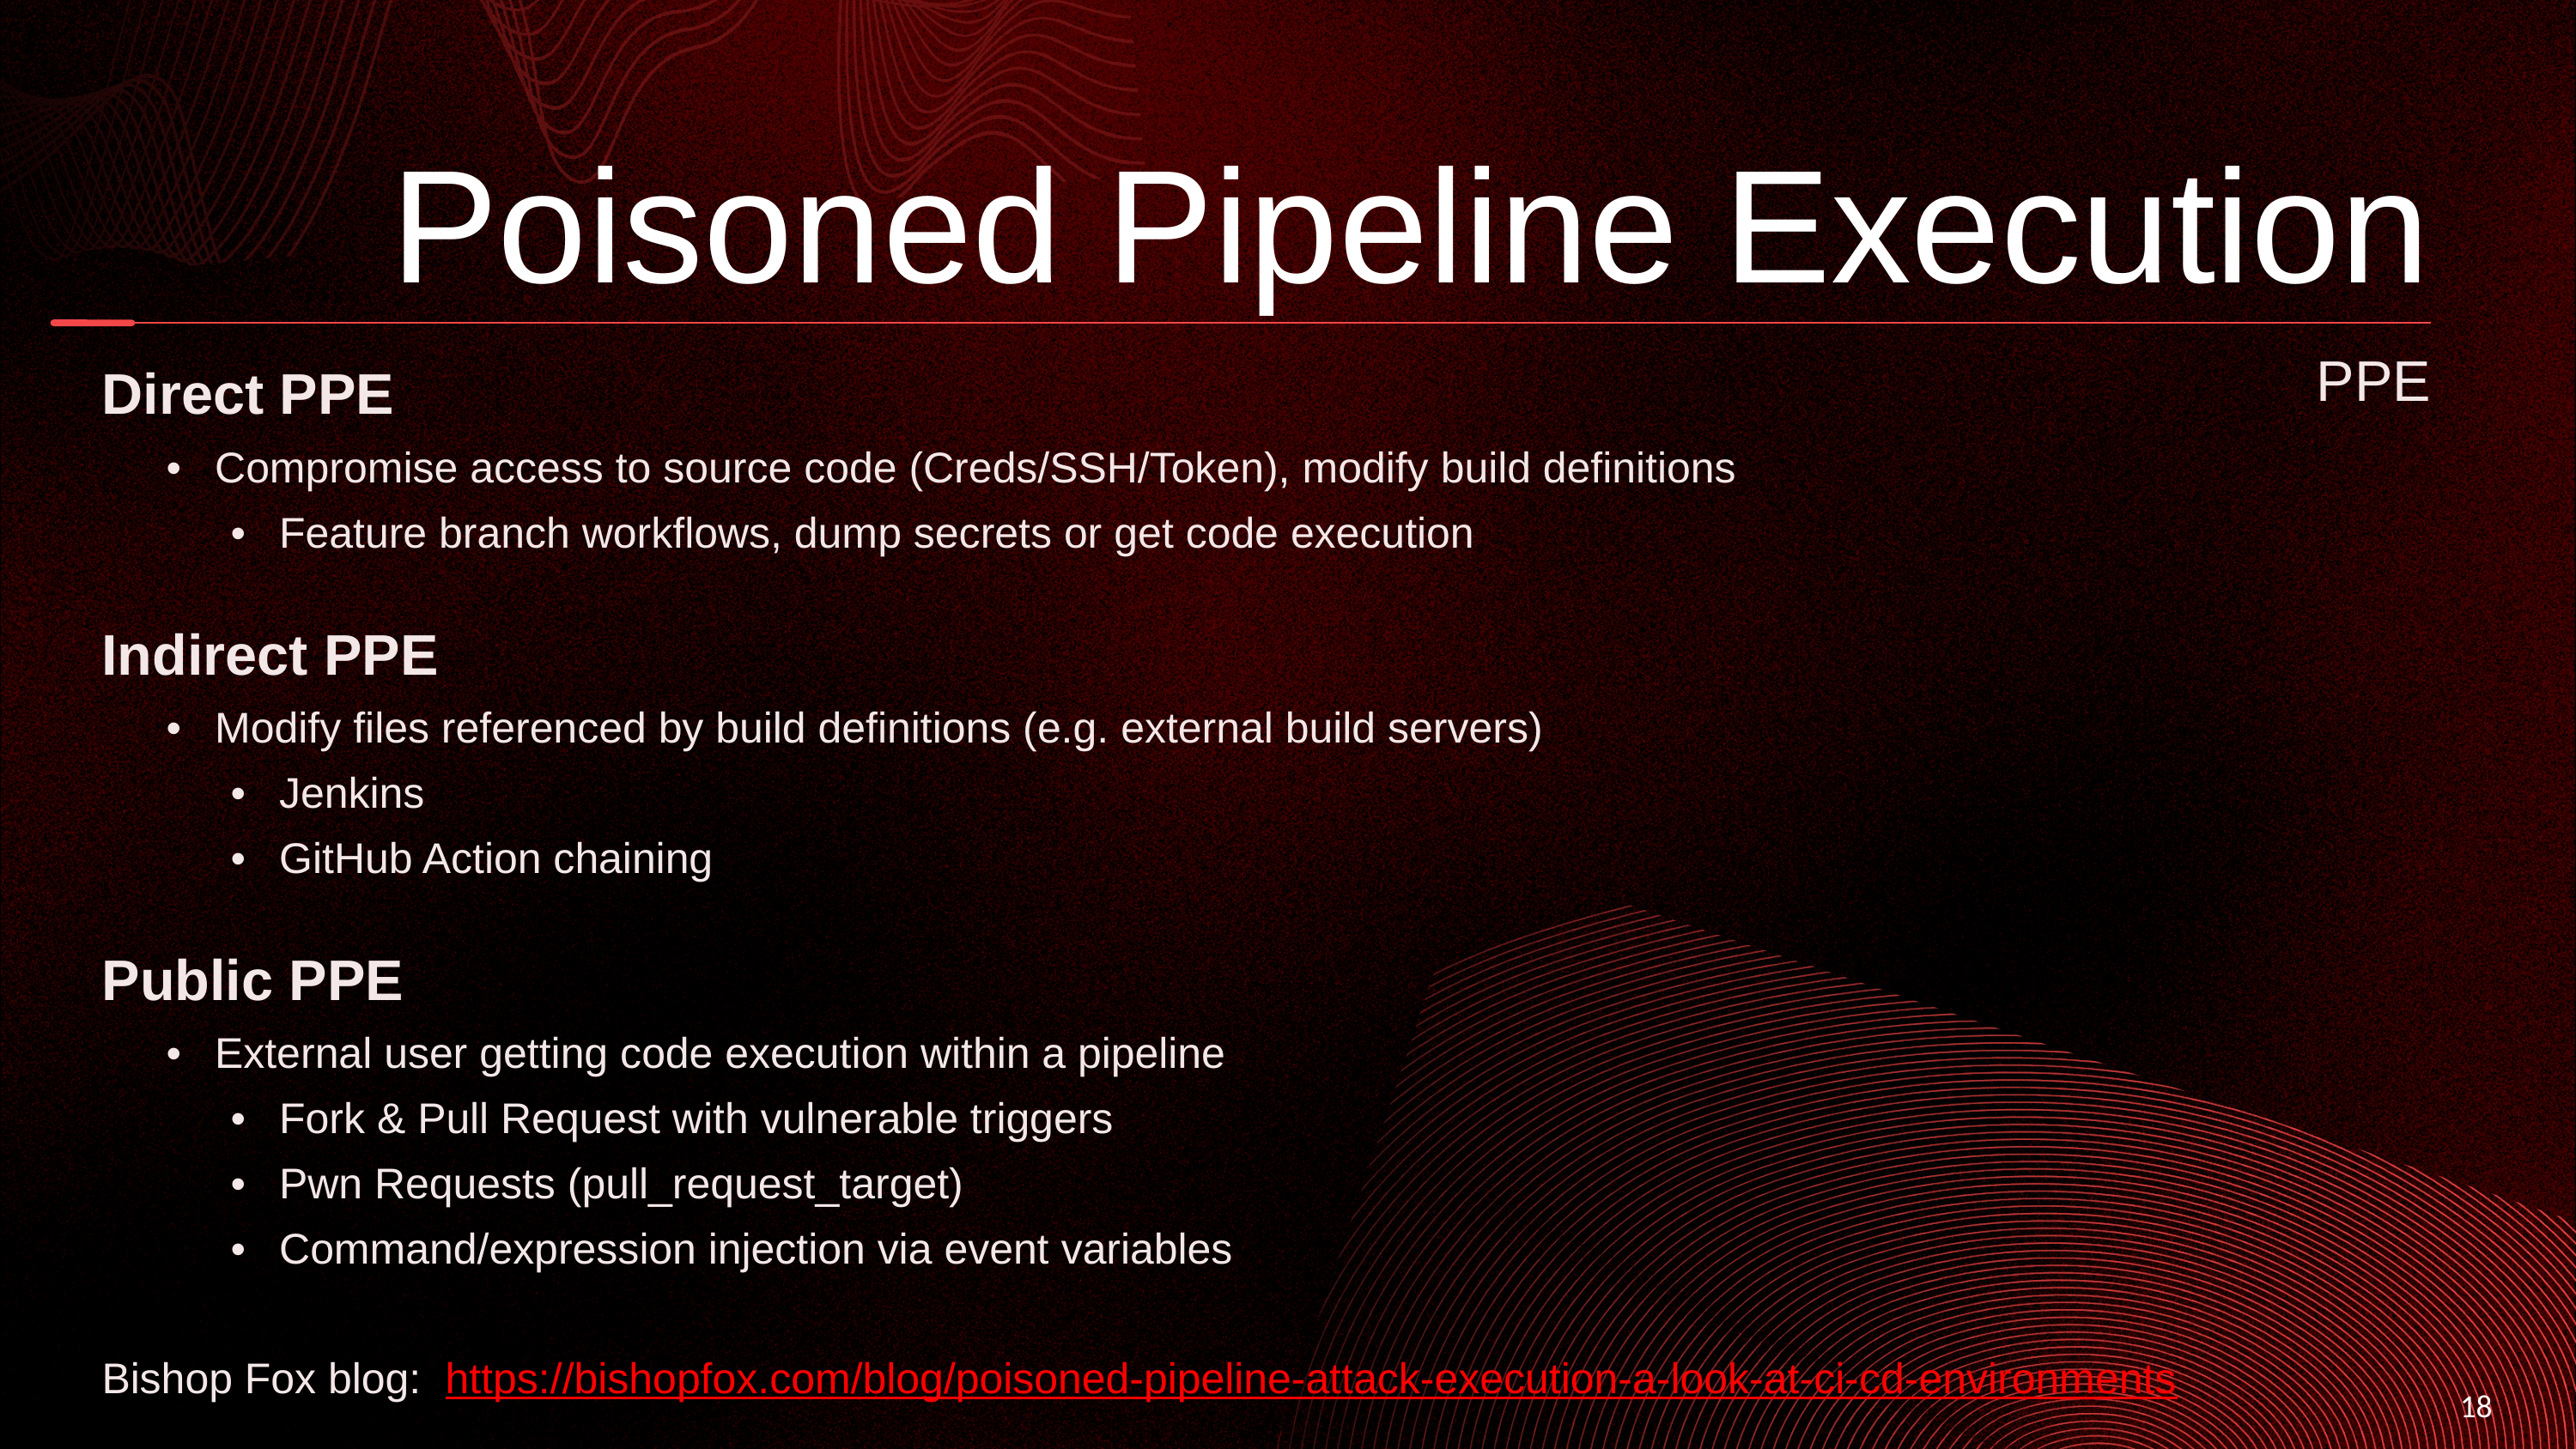

Poisoned Pipeline Execution

| Direct PPE Compromise access to source code (Creds/SSH/Token), modify build definitions Feature branch workflows, dump secrets or get code execution Indirect PPE Modify files referenced by build definitions (e.g. external build servers) Jenkins GitHub Action chaining Public PPE External user getting code execution within a pipeline Fork & Pull Request with vulnerable triggers Pwn Requests (pull\_request\_target) Command/expression injection via event variables Bishop Fox blog: https://bishopfox.com/blog/poisoned-pipeline-attack-execution-a-look-at-ci-cd-environments |
| --- |
| PPE | It’s a target-rich environment. |
| --- | --- |

18